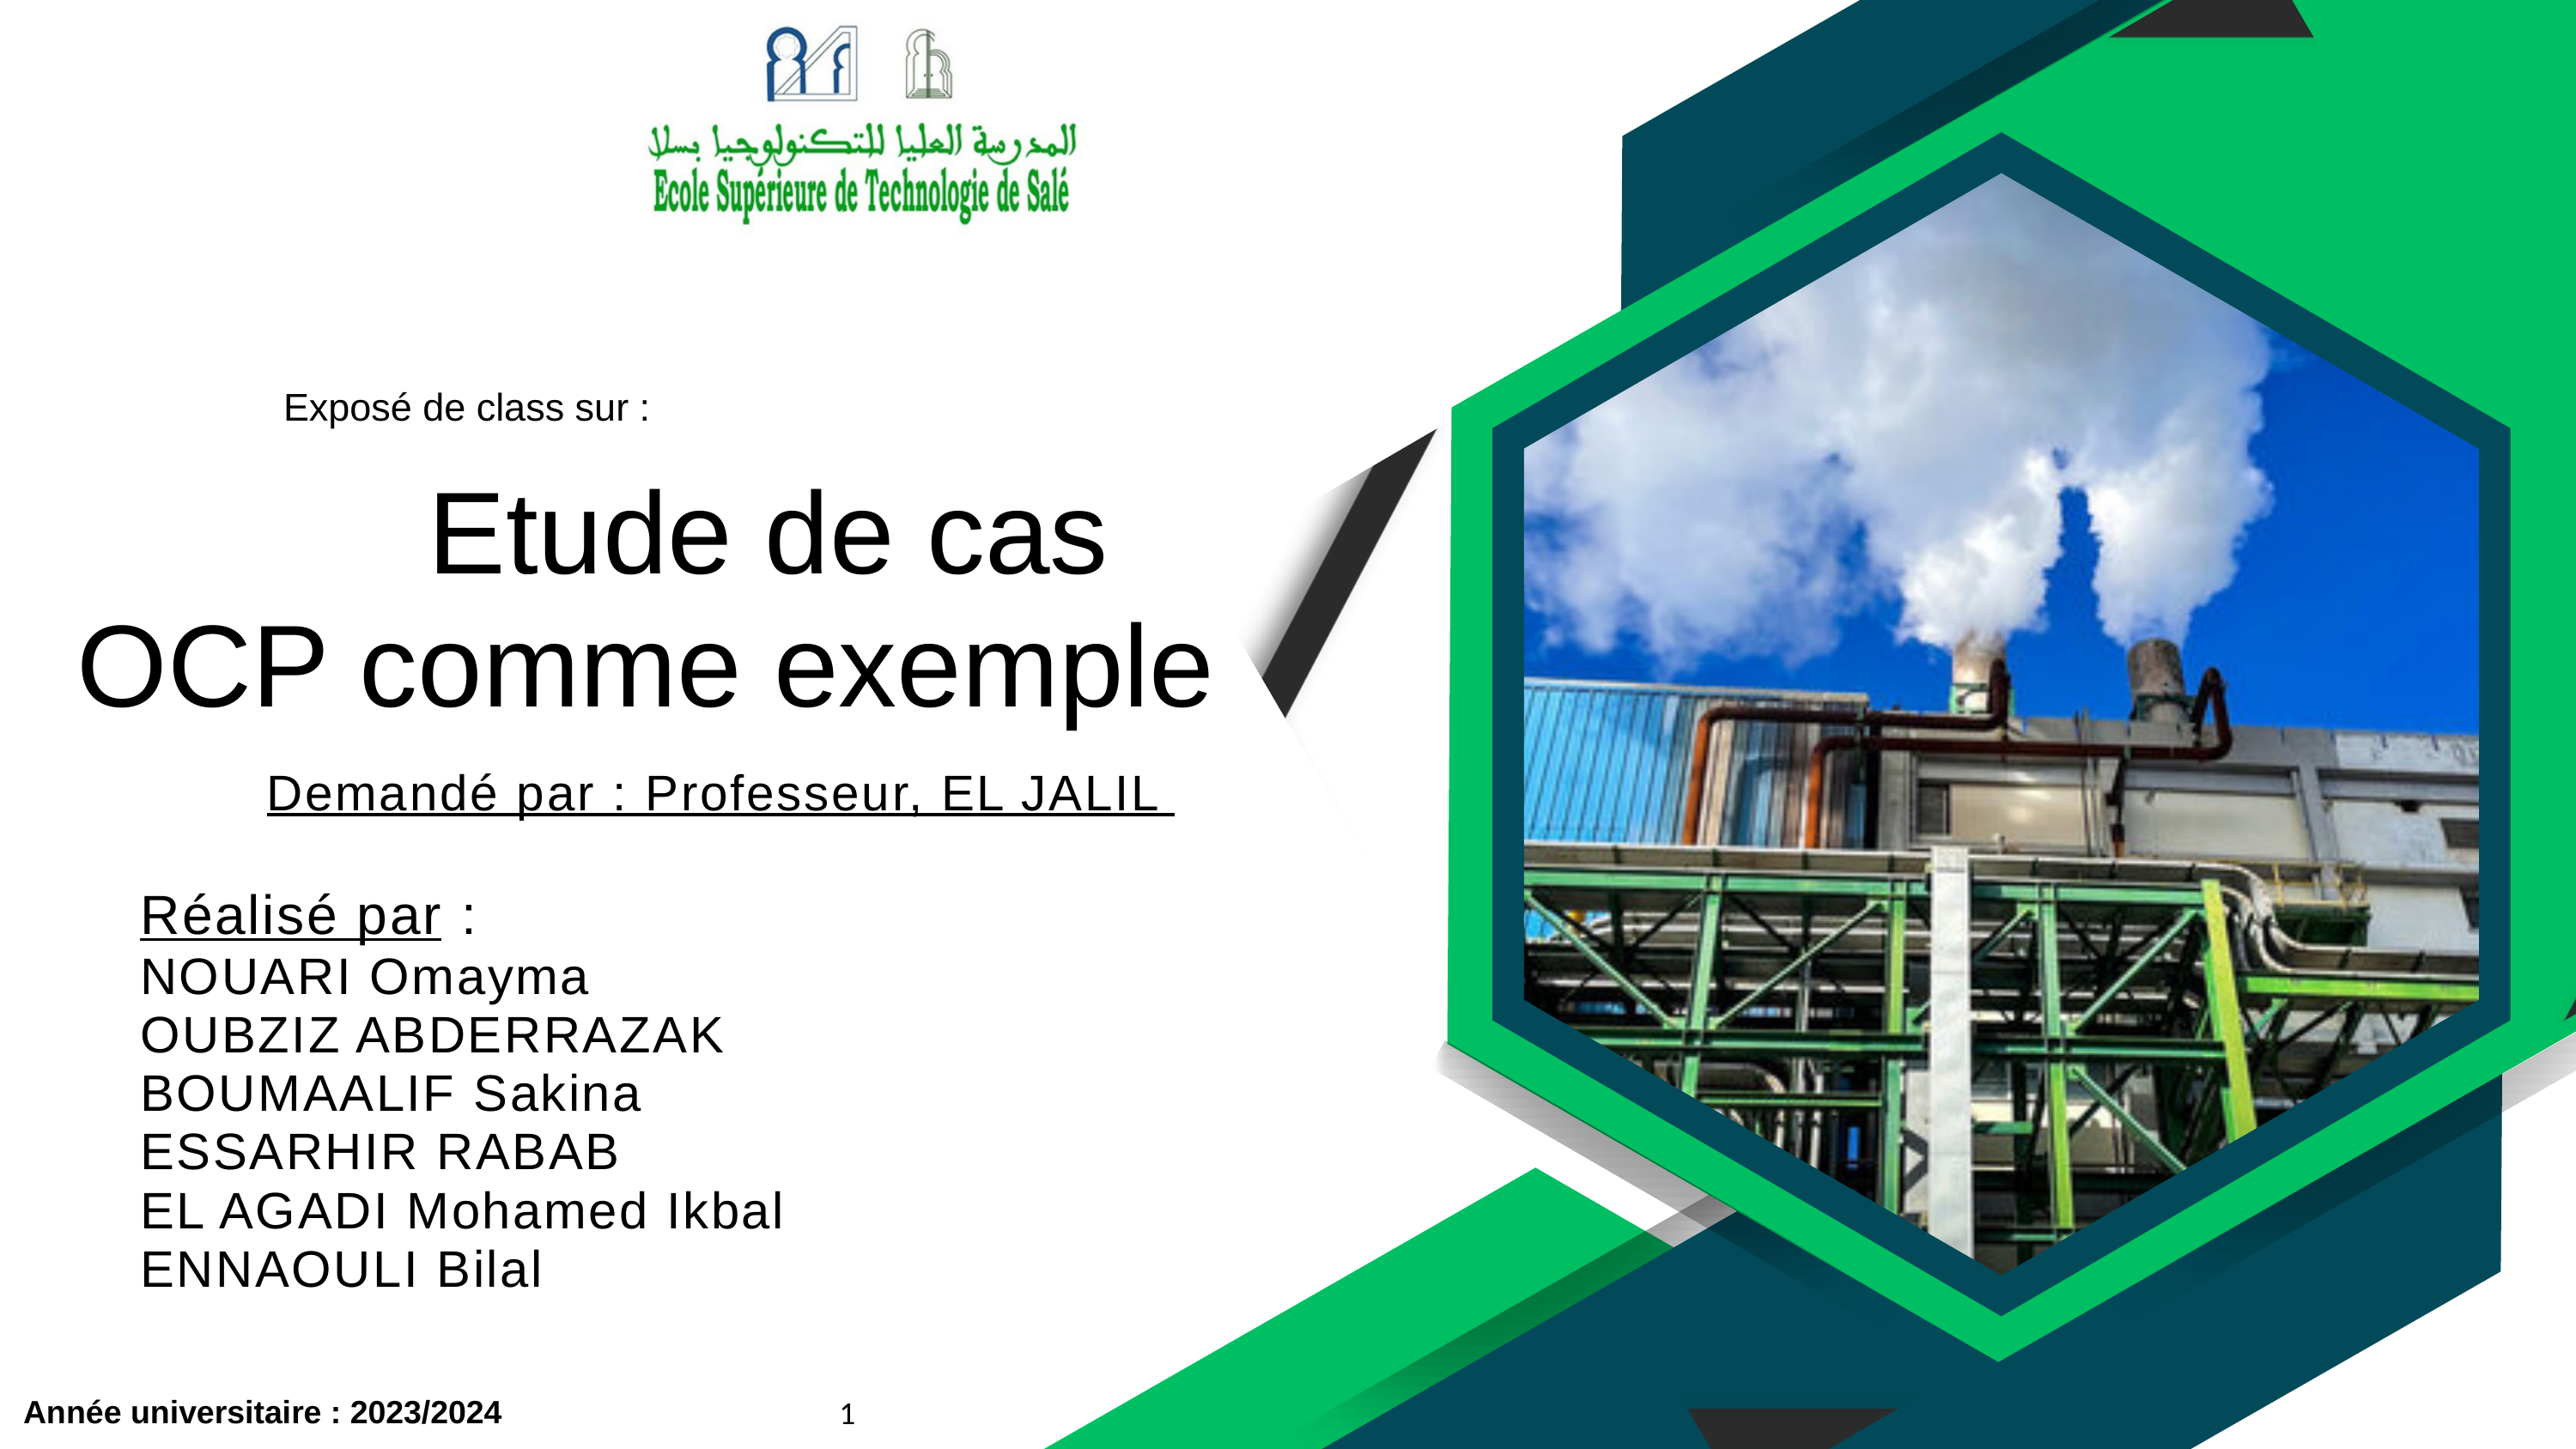

Exposé de class sur :
Etude de cas
OCP comme exemple
Demandé par : Professeur, EL JALIL

Réalisé par :
NOUARI Omayma
OUBZIZ ABDERRAZAK
BOUMAALIF Sakina
ESSARHIR RABAB
EL AGADI Mohamed Ikbal
ENNAOULI Bilal

1
Année universitaire : 2023/2024